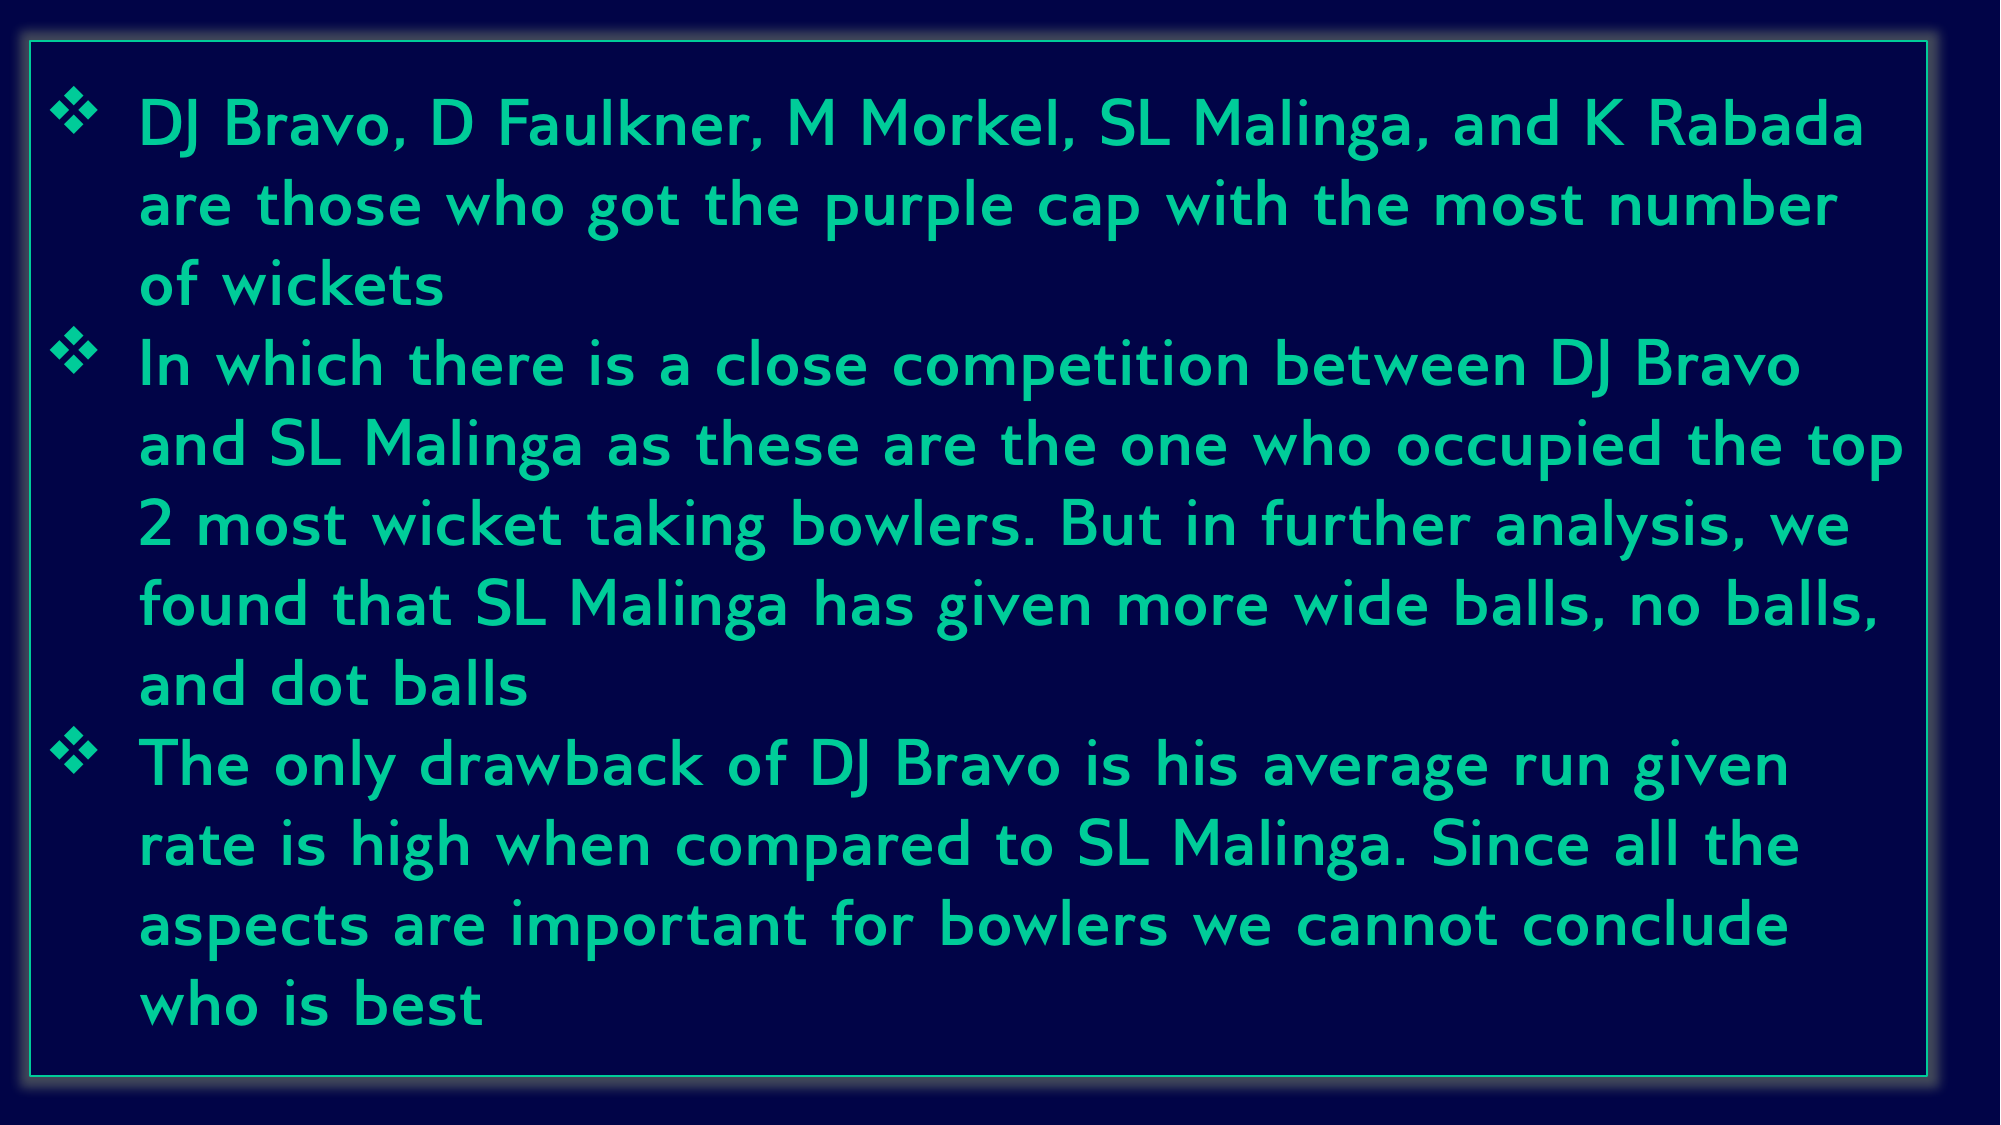

DJ Bravo, D Faulkner, M Morkel, SL Malinga, and K Rabada are those who got the purple cap with the most number of wickets
In which there is a close competition between DJ Bravo and SL Malinga as these are the one who occupied the top 2 most wicket taking bowlers. But in further analysis, we found that SL Malinga has given more wide balls, no balls, and dot balls
The only drawback of DJ Bravo is his average run given rate is high when compared to SL Malinga. Since all the aspects are important for bowlers we cannot conclude who is best